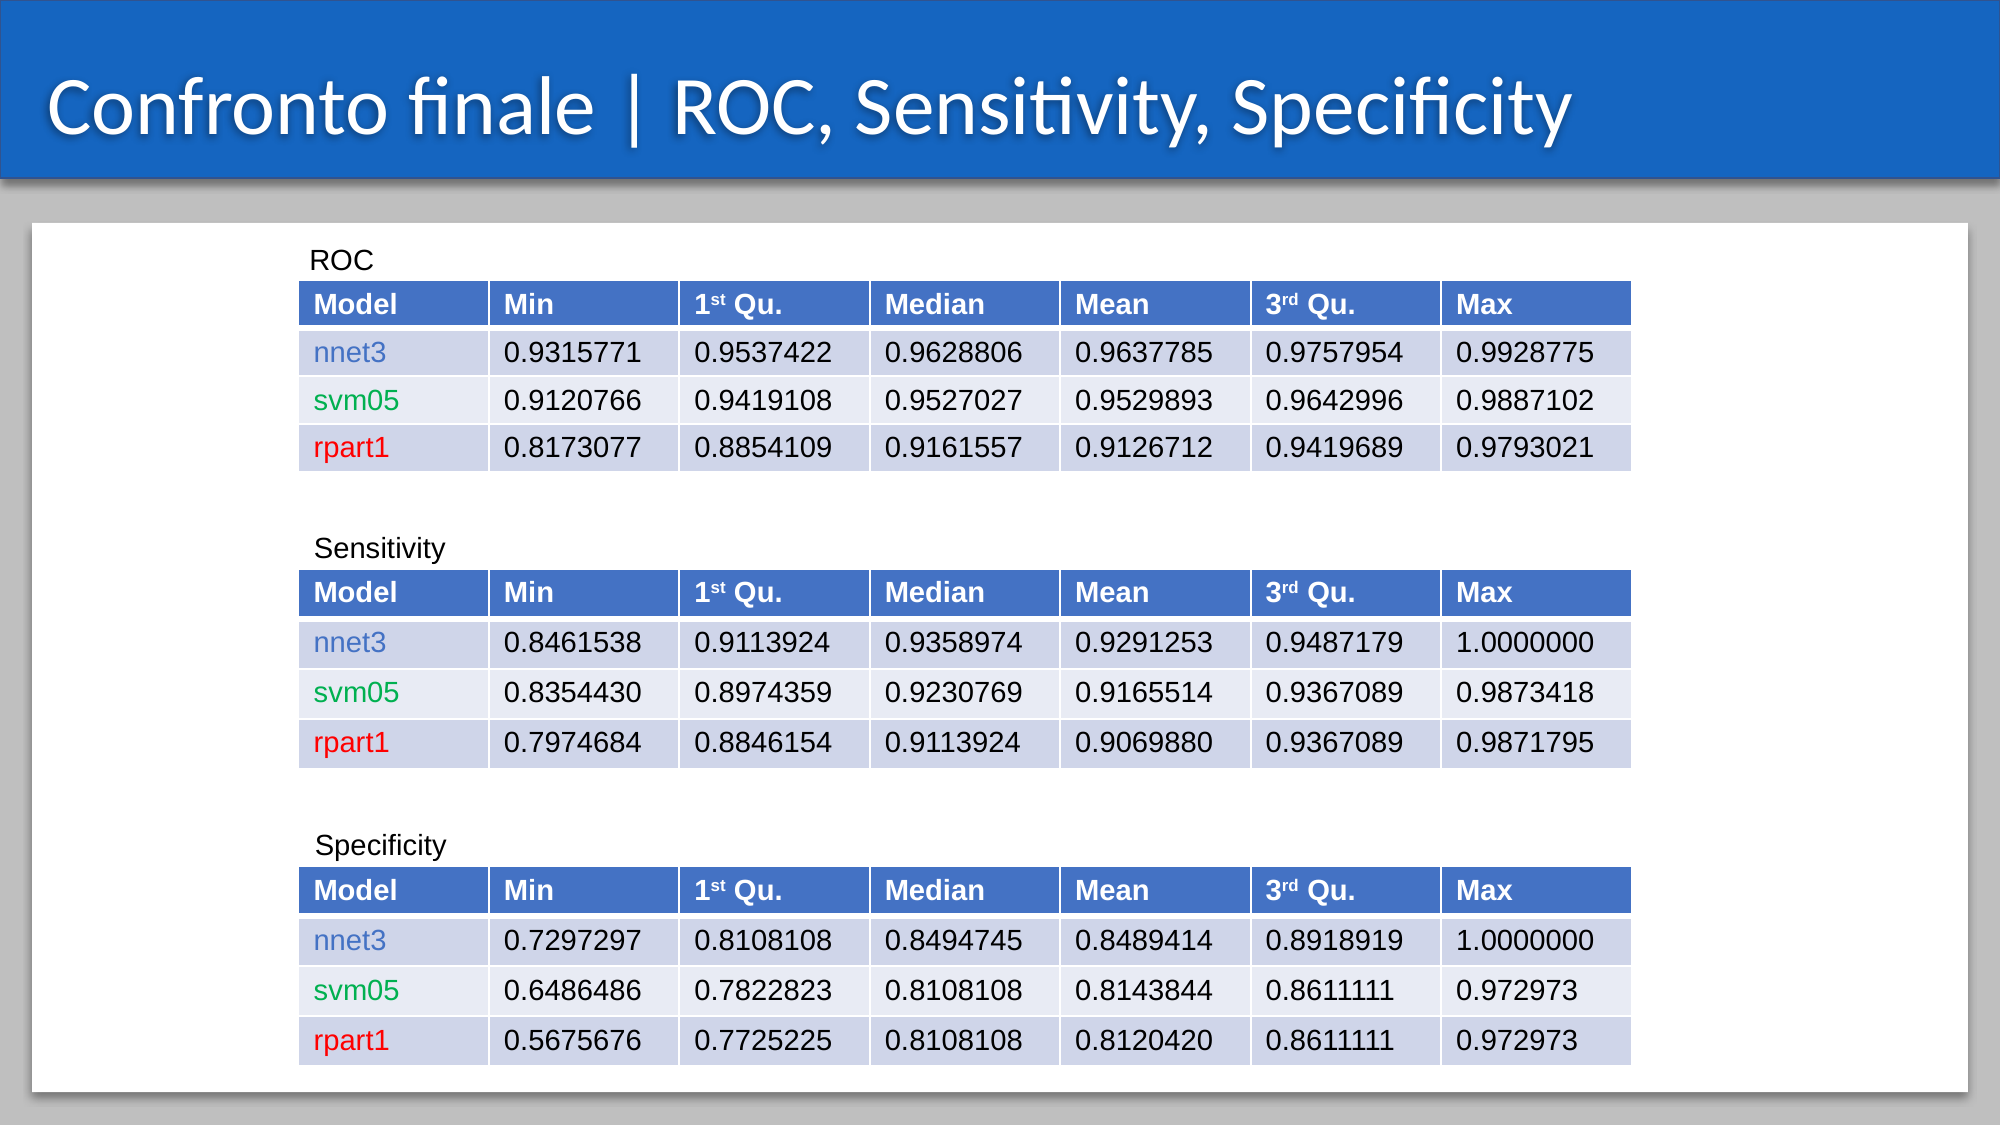

# Confronto finale | ROC, Sensitivity, Specificity

ROC

| Model | Min | 1st Qu. | Median | Mean | 3rd Qu. | Max |
| --- | --- | --- | --- | --- | --- | --- |
| nnet3 | 0.9315771 | 0.9537422 | 0.9628806 | 0.9637785 | 0.9757954 | 0.9928775 |
| svm05 | 0.9120766 | 0.9419108 | 0.9527027 | 0.9529893 | 0.9642996 | 0.9887102 |
| rpart1 | 0.8173077 | 0.8854109 | 0.9161557 | 0.9126712 | 0.9419689 | 0.9793021 |

Sensitivity
| Model | Min | 1st Qu. | Median | Mean | 3rd Qu. | Max |
| --- | --- | --- | --- | --- | --- | --- |
| nnet3 | 0.8461538 | 0.9113924 | 0.9358974 | 0.9291253 | 0.9487179 | 1.0000000 |
| svm05 | 0.8354430 | 0.8974359 | 0.9230769 | 0.9165514 | 0.9367089 | 0.9873418 |
| rpart1 | 0.7974684 | 0.8846154 | 0.9113924 | 0.9069880 | 0.9367089 | 0.9871795 |
Specificity
| Model | Min | 1st Qu. | Median | Mean | 3rd Qu. | Max |
| --- | --- | --- | --- | --- | --- | --- |
| nnet3 | 0.7297297 | 0.8108108 | 0.8494745 | 0.8489414 | 0.8918919 | 1.0000000 |
| svm05 | 0.6486486 | 0.7822823 | 0.8108108 | 0.8143844 | 0.8611111 | 0.972973 |
| rpart1 | 0.5675676 | 0.7725225 | 0.8108108 | 0.8120420 | 0.8611111 | 0.972973 |